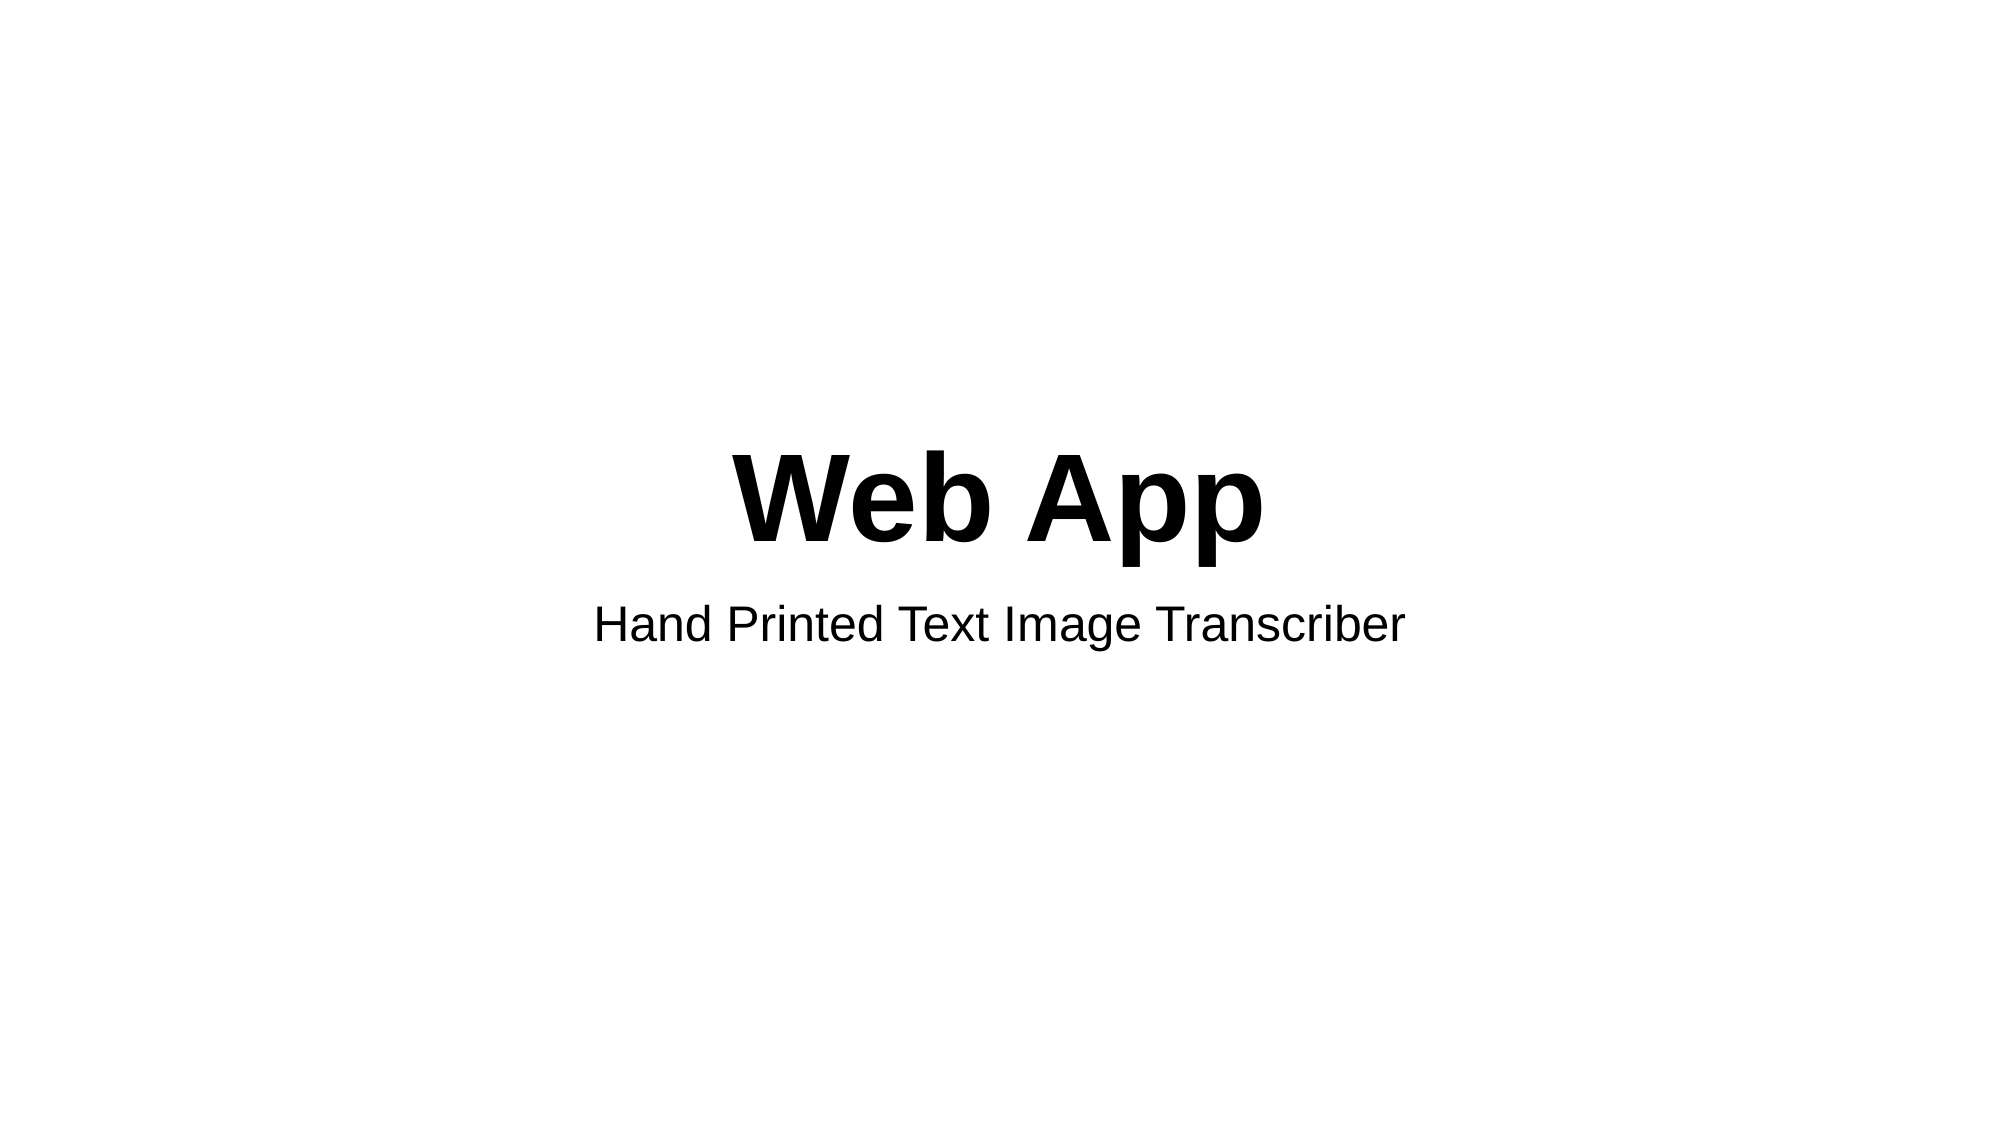

# Web App
Hand Printed Text Image Transcriber